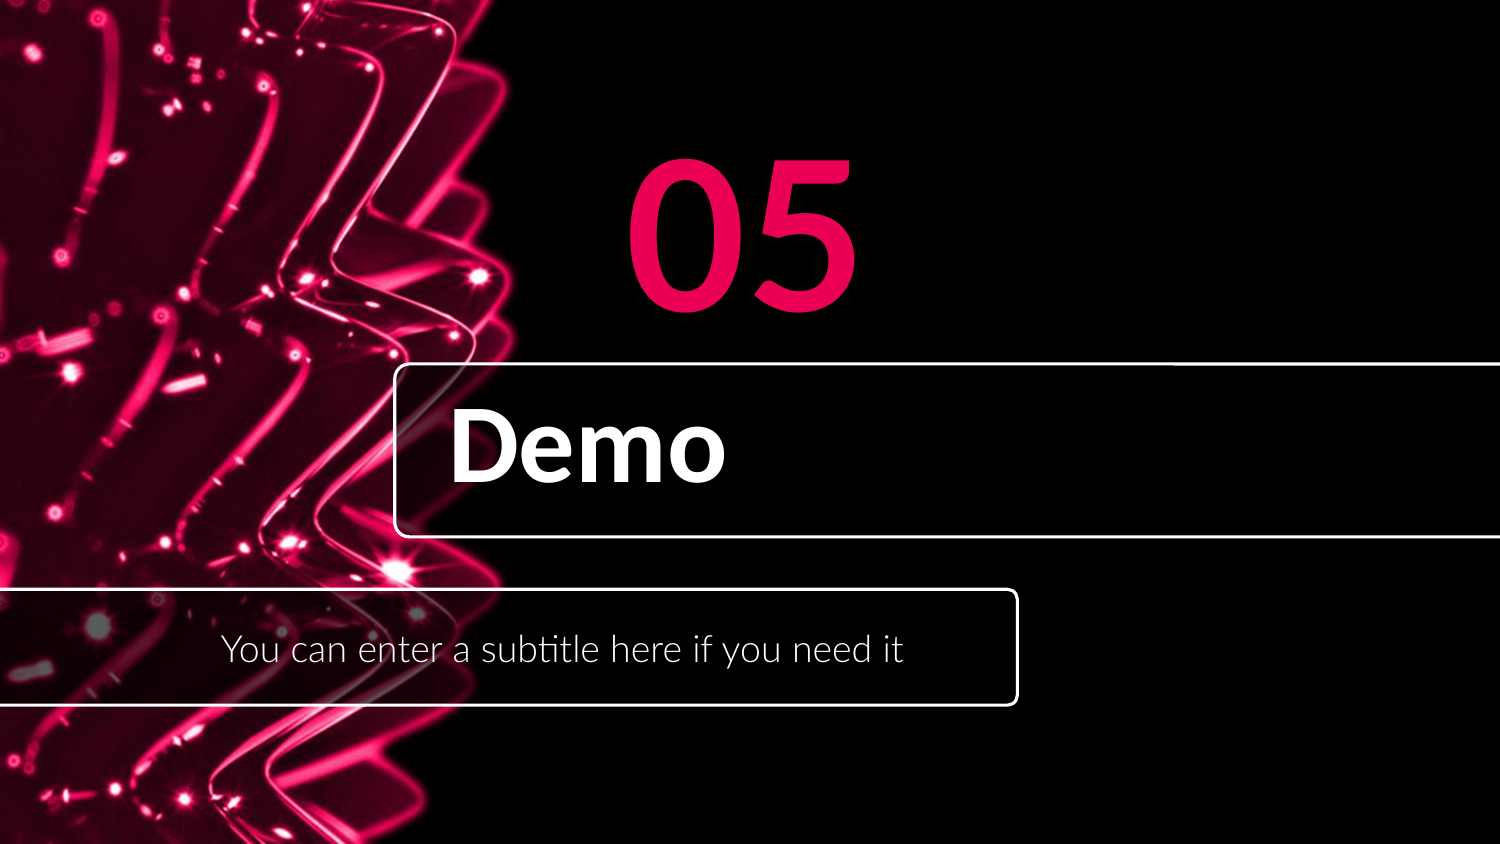

05

# Demo

You can enter a subtitle here if you need it